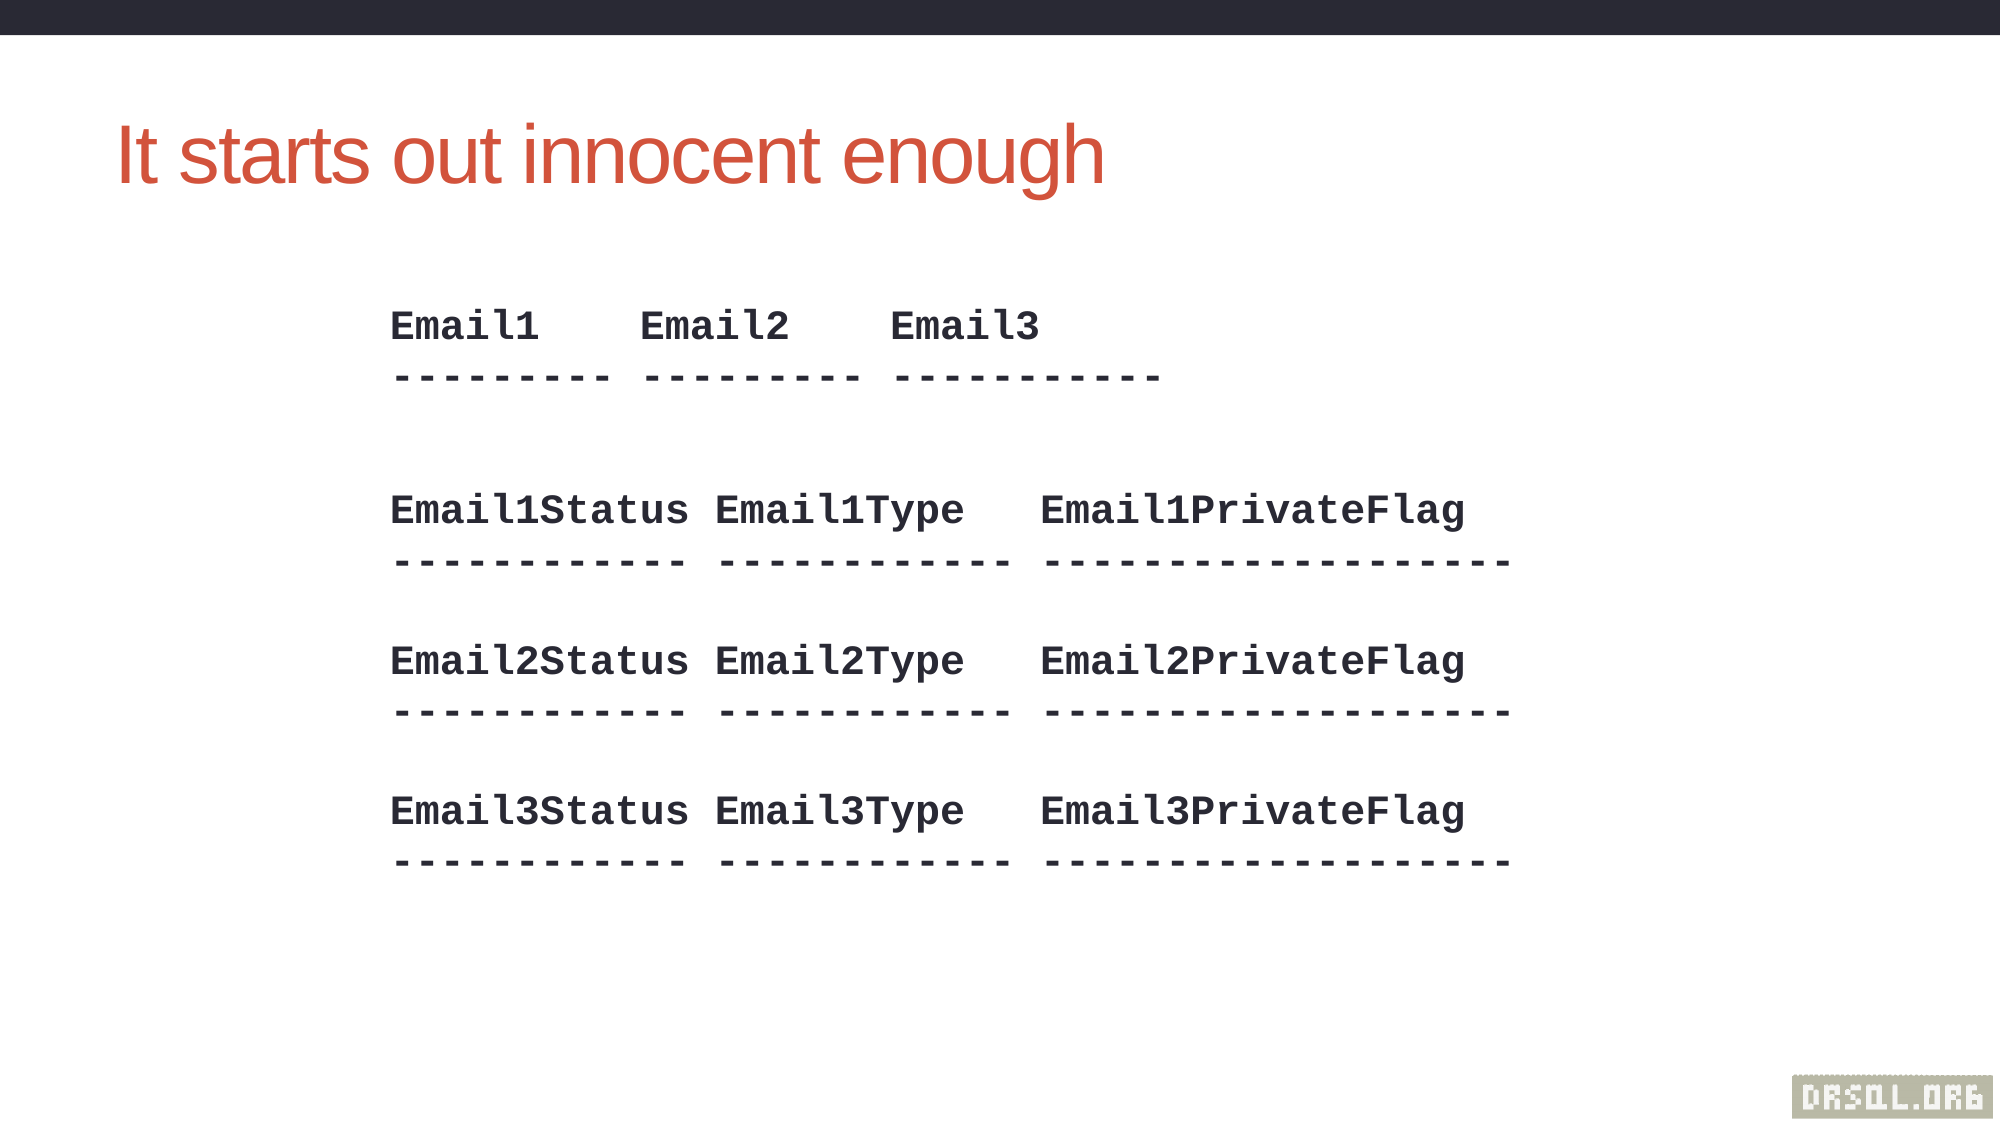

# It starts out innocent enough
Email1    Email2    Email3
--------- --------- -----------
Email1Status Email1Type   Email1PrivateFlag
------------ ------------ -------------------

Email2Status Email2Type   Email2PrivateFlag
------------ ------------ -------------------

Email3Status Email3Type   Email3PrivateFlag
------------ ------------ -------------------